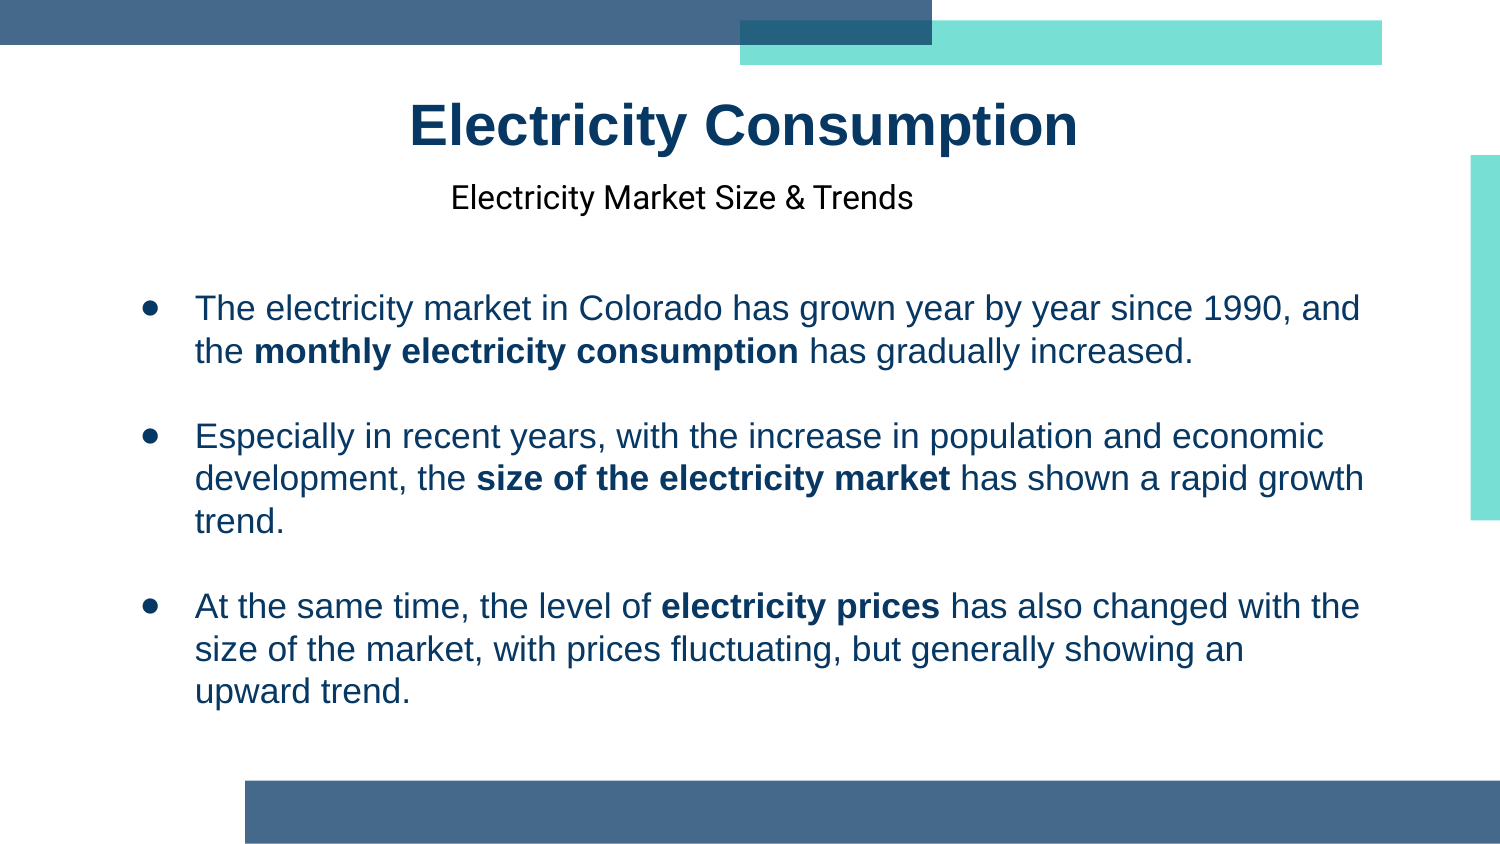

# Electricity Consumption
Electricity Market Size & Trends

The electricity market in Colorado has grown year by year since 1990, and the monthly electricity consumption has gradually increased.

Especially in recent years, with the increase in population and economic development, the size of the electricity market has shown a rapid growth trend.

At the same time, the level of electricity prices has also changed with the size of the market, with prices fluctuating, but generally showing an upward trend.